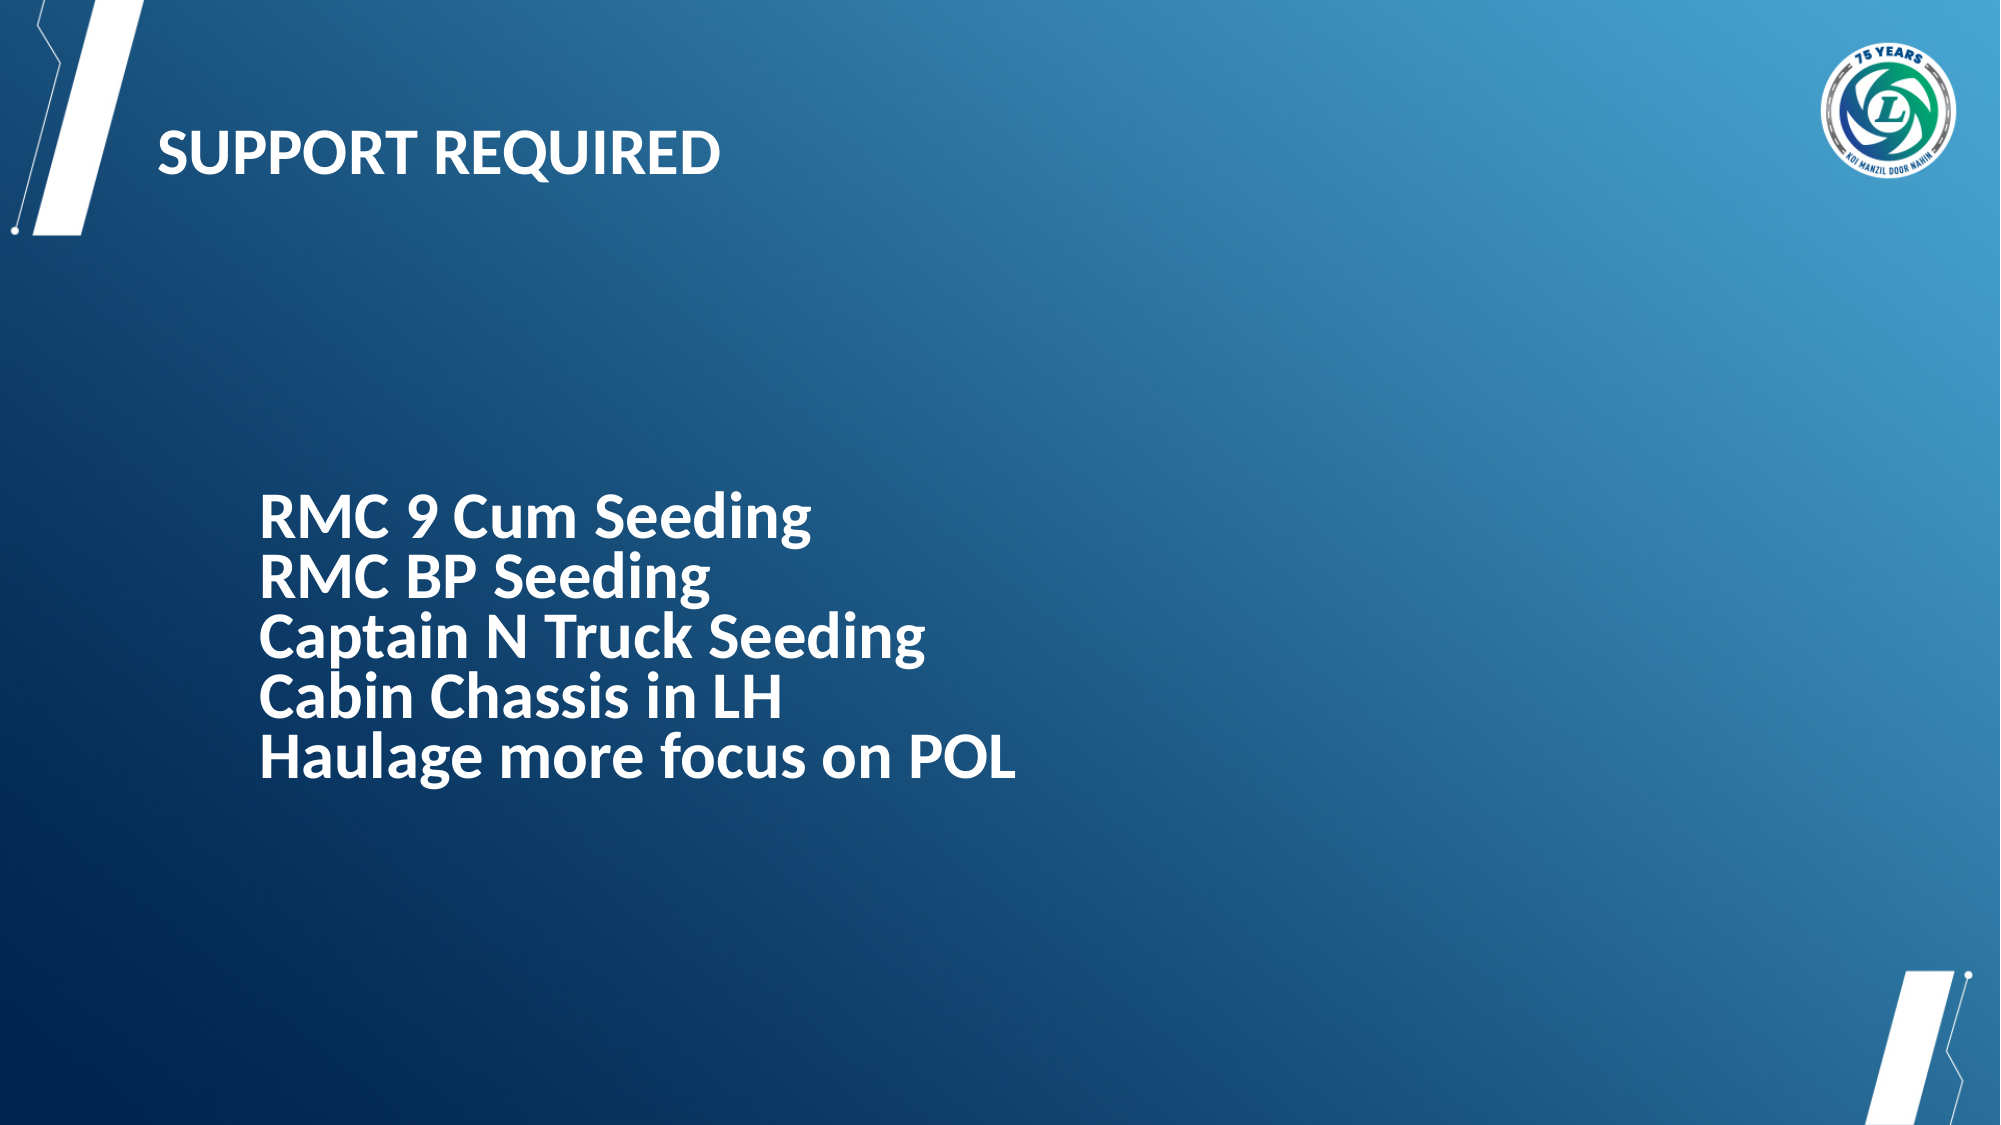

# SUPPORT REQUIRED
RMC 9 Cum Seeding
RMC BP Seeding
Captain N Truck Seeding
Cabin Chassis in LH
Haulage more focus on POL